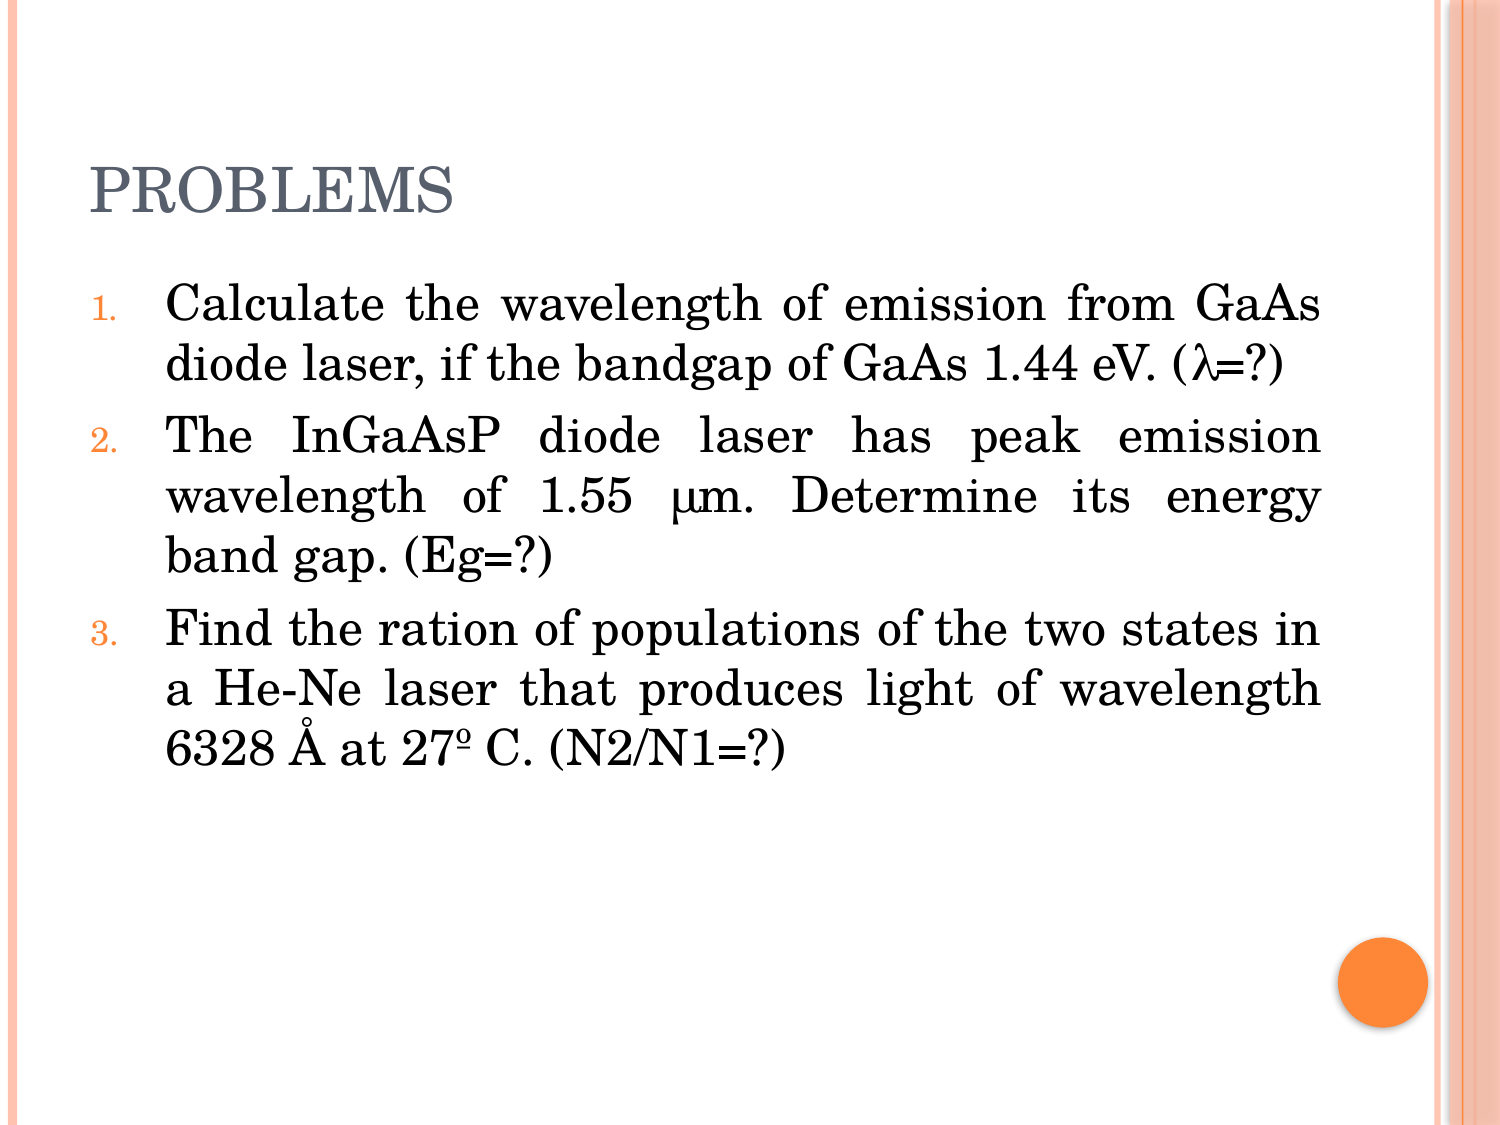

# Problems
Calculate the wavelength of emission from GaAs diode laser, if the bandgap of GaAs 1.44 eV. (λ=?)
The InGaAsP diode laser has peak emission wavelength of 1.55 μm. Determine its energy band gap. (Eg=?)
Find the ration of populations of the two states in a He-Ne laser that produces light of wavelength 6328 Å at 27º C. (N2/N1=?)